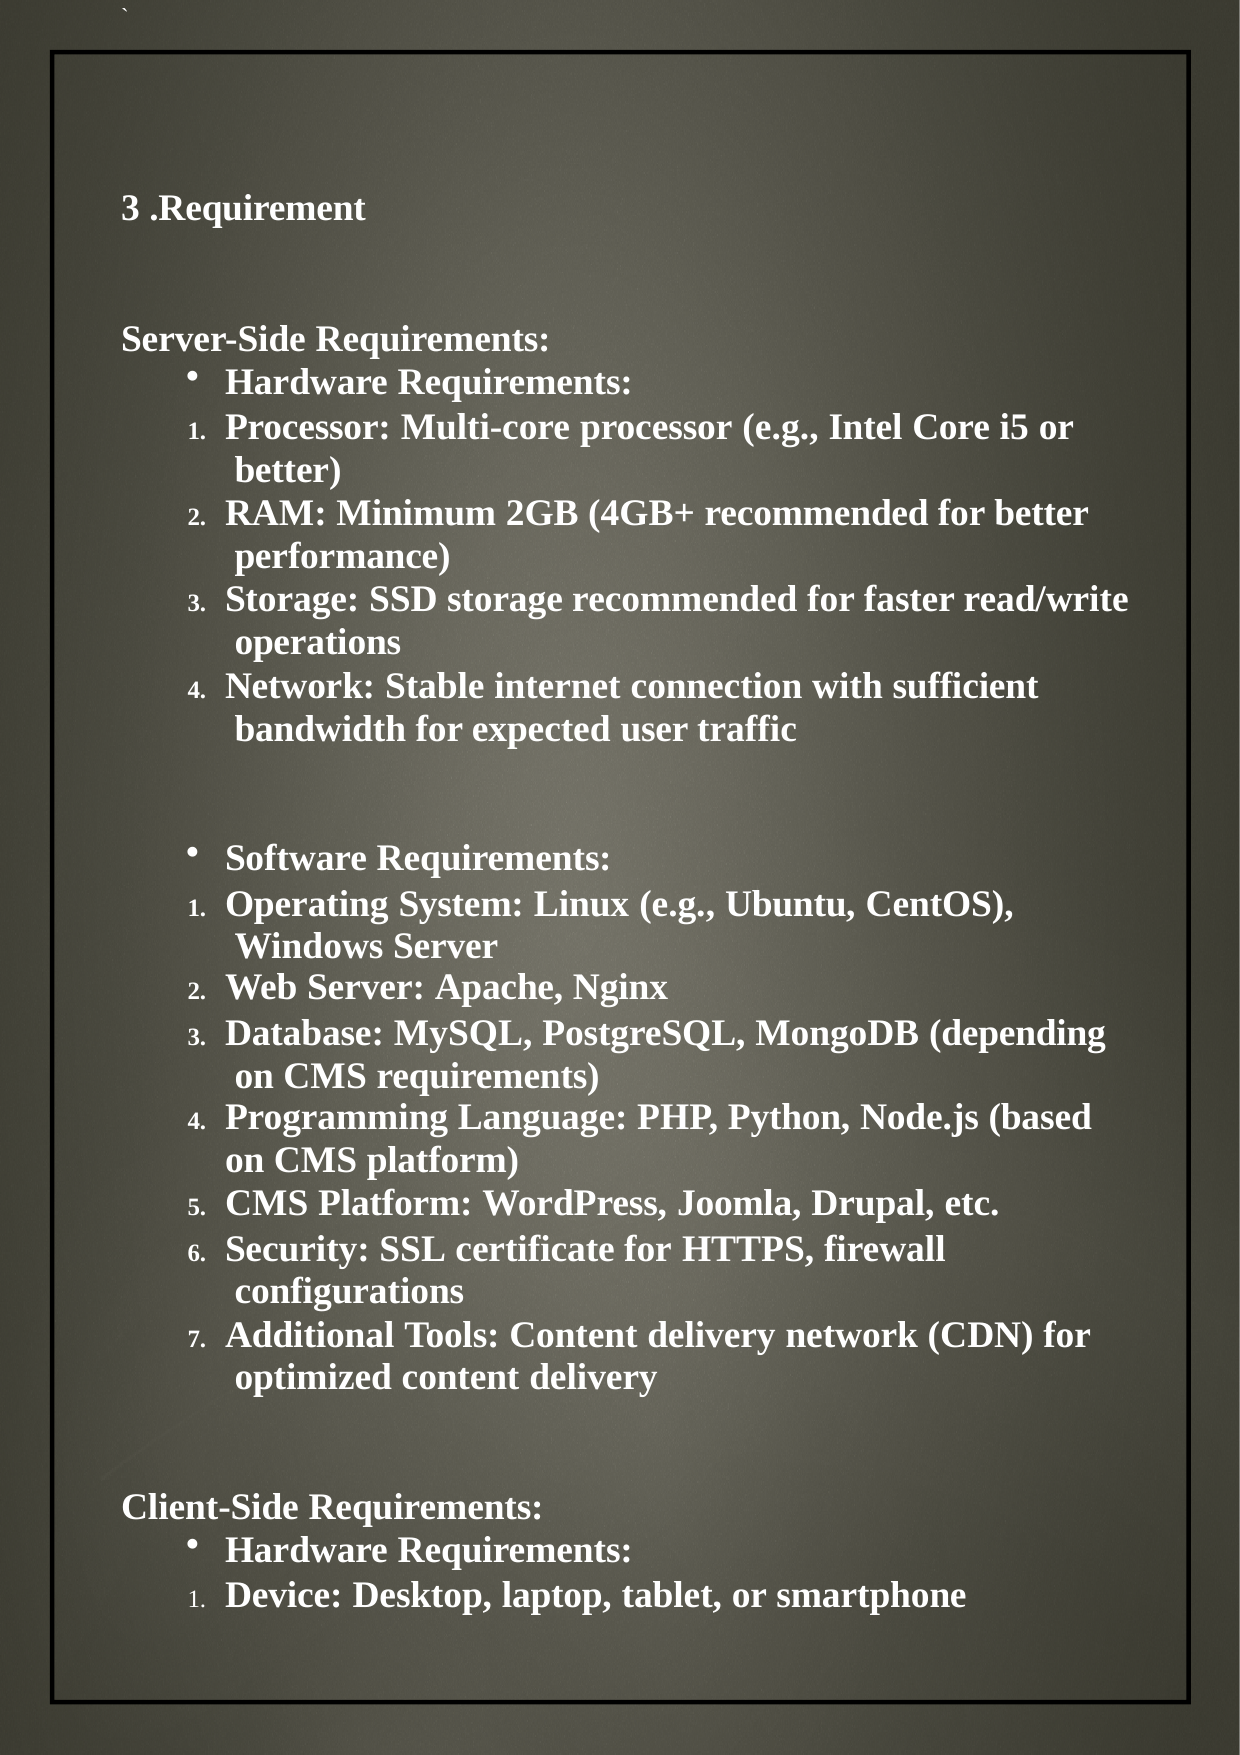

`

3 .Requirement

Server-Side Requirements:
Hardware Requirements:
Processor: Multi-core processor (e.g., Intel Core i5 or  better)
RAM: Minimum 2GB (4GB+ recommended for better  performance)
Storage: SSD storage recommended for faster read/write  operations
Network: Stable internet connection with sufficient  bandwidth for expected user traffic

Software Requirements:
Operating System: Linux (e.g., Ubuntu, CentOS),  Windows Server
Web Server: Apache, Nginx
Database: MySQL, PostgreSQL, MongoDB (depending  on CMS requirements)
Programming Language: PHP, Python, Node.js (based
on CMS platform)
CMS Platform: WordPress, Joomla, Drupal, etc.
Security: SSL certificate for HTTPS, firewall  configurations
Additional Tools: Content delivery network (CDN) for  optimized content delivery

Client-Side Requirements:
Hardware Requirements:
1.   Device: Desktop, laptop, tablet, or smartphone